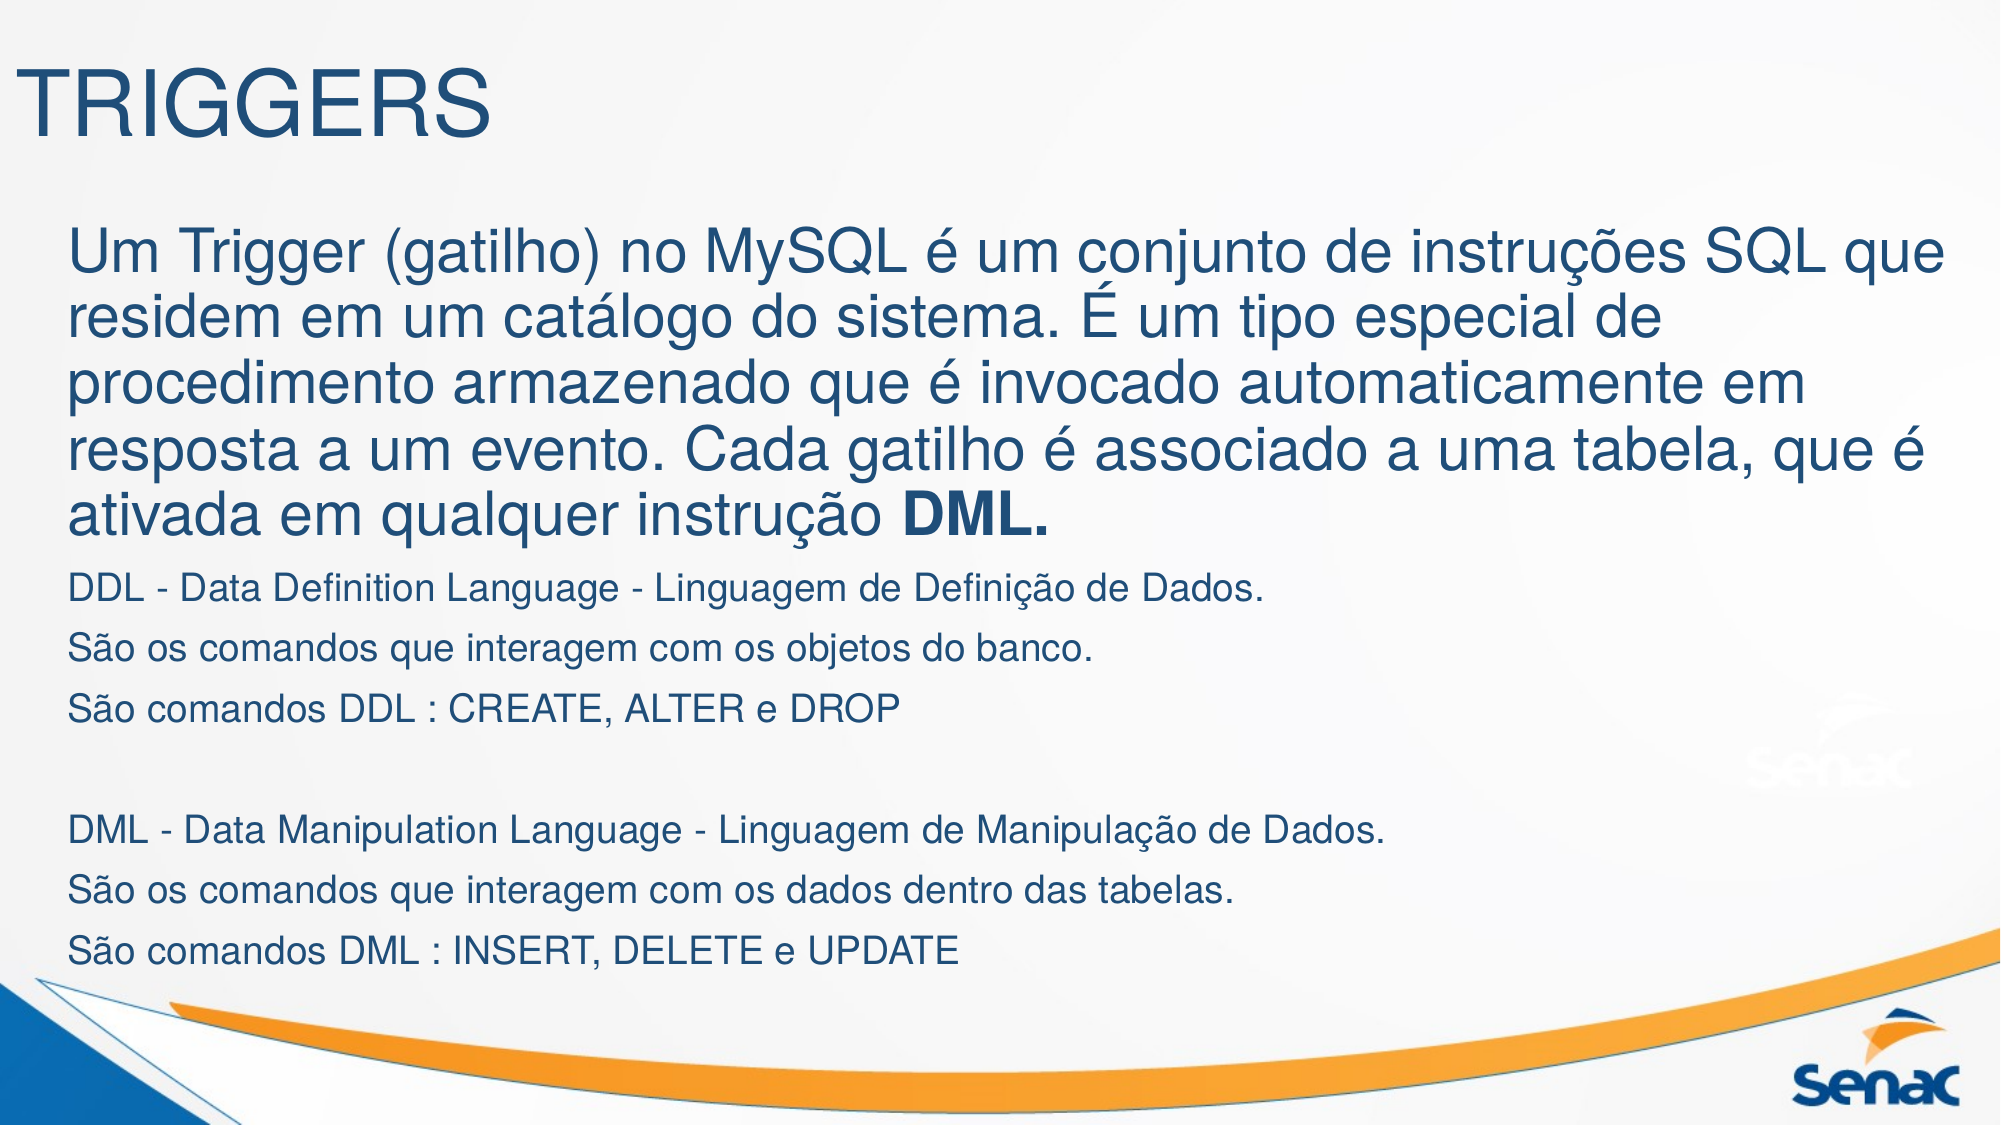

# TRIGGERS
Um Trigger (gatilho) no MySQL é um conjunto de instruções SQL que residem em um catálogo do sistema. É um tipo especial de procedimento armazenado que é invocado automaticamente em resposta a um evento. Cada gatilho é associado a uma tabela, que é ativada em qualquer instrução DML.
DDL - Data Definition Language - Linguagem de Definição de Dados.
São os comandos que interagem com os objetos do banco.
São comandos DDL : CREATE, ALTER e DROP

DML - Data Manipulation Language - Linguagem de Manipulação de Dados.
São os comandos que interagem com os dados dentro das tabelas.
São comandos DML : INSERT, DELETE e UPDATE